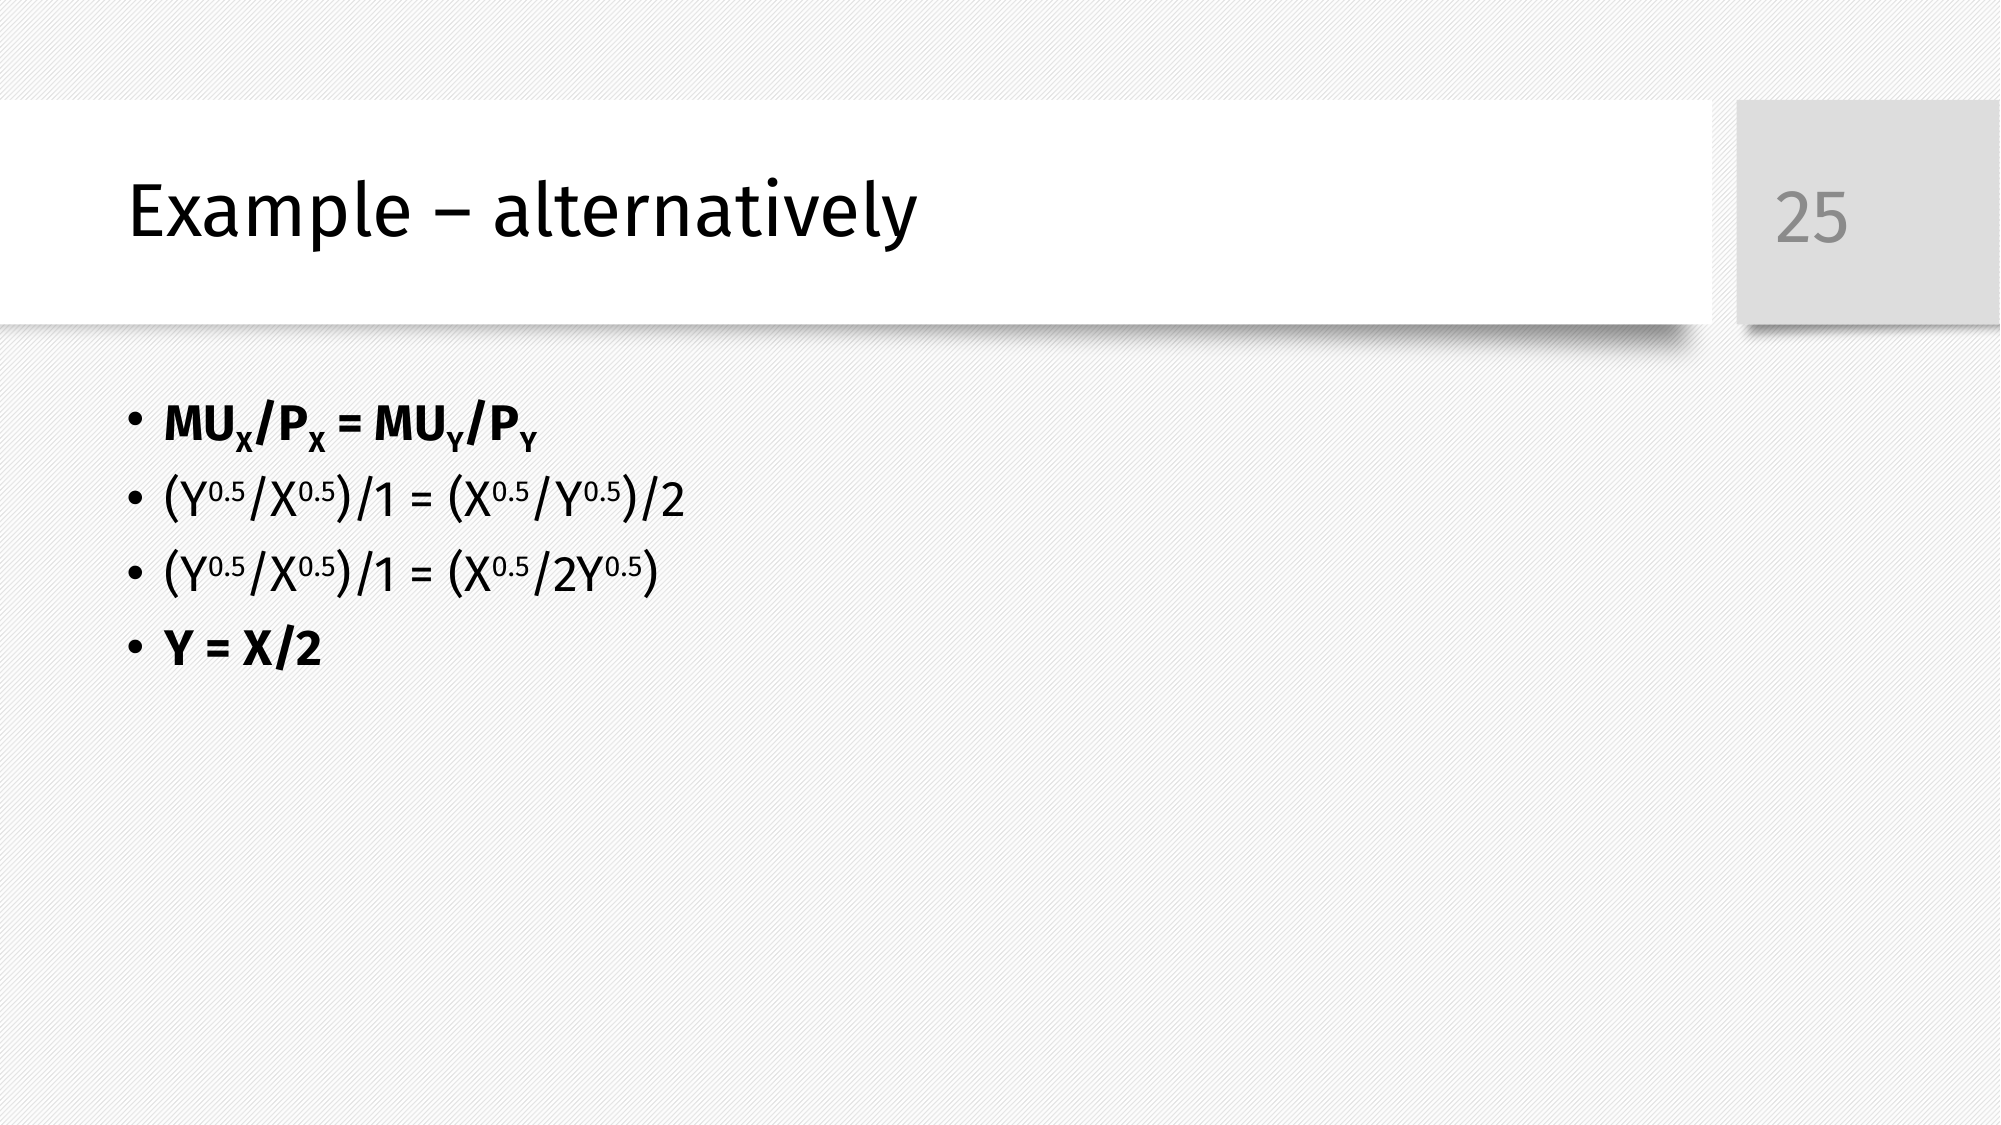

25
# Example – alternatively
MUX/PX = MUY/PY
(Y0.5/X0.5)/1 = (X0.5/Y0.5)/2
(Y0.5/X0.5)/1 = (X0.5/2Y0.5)
Y = X/2